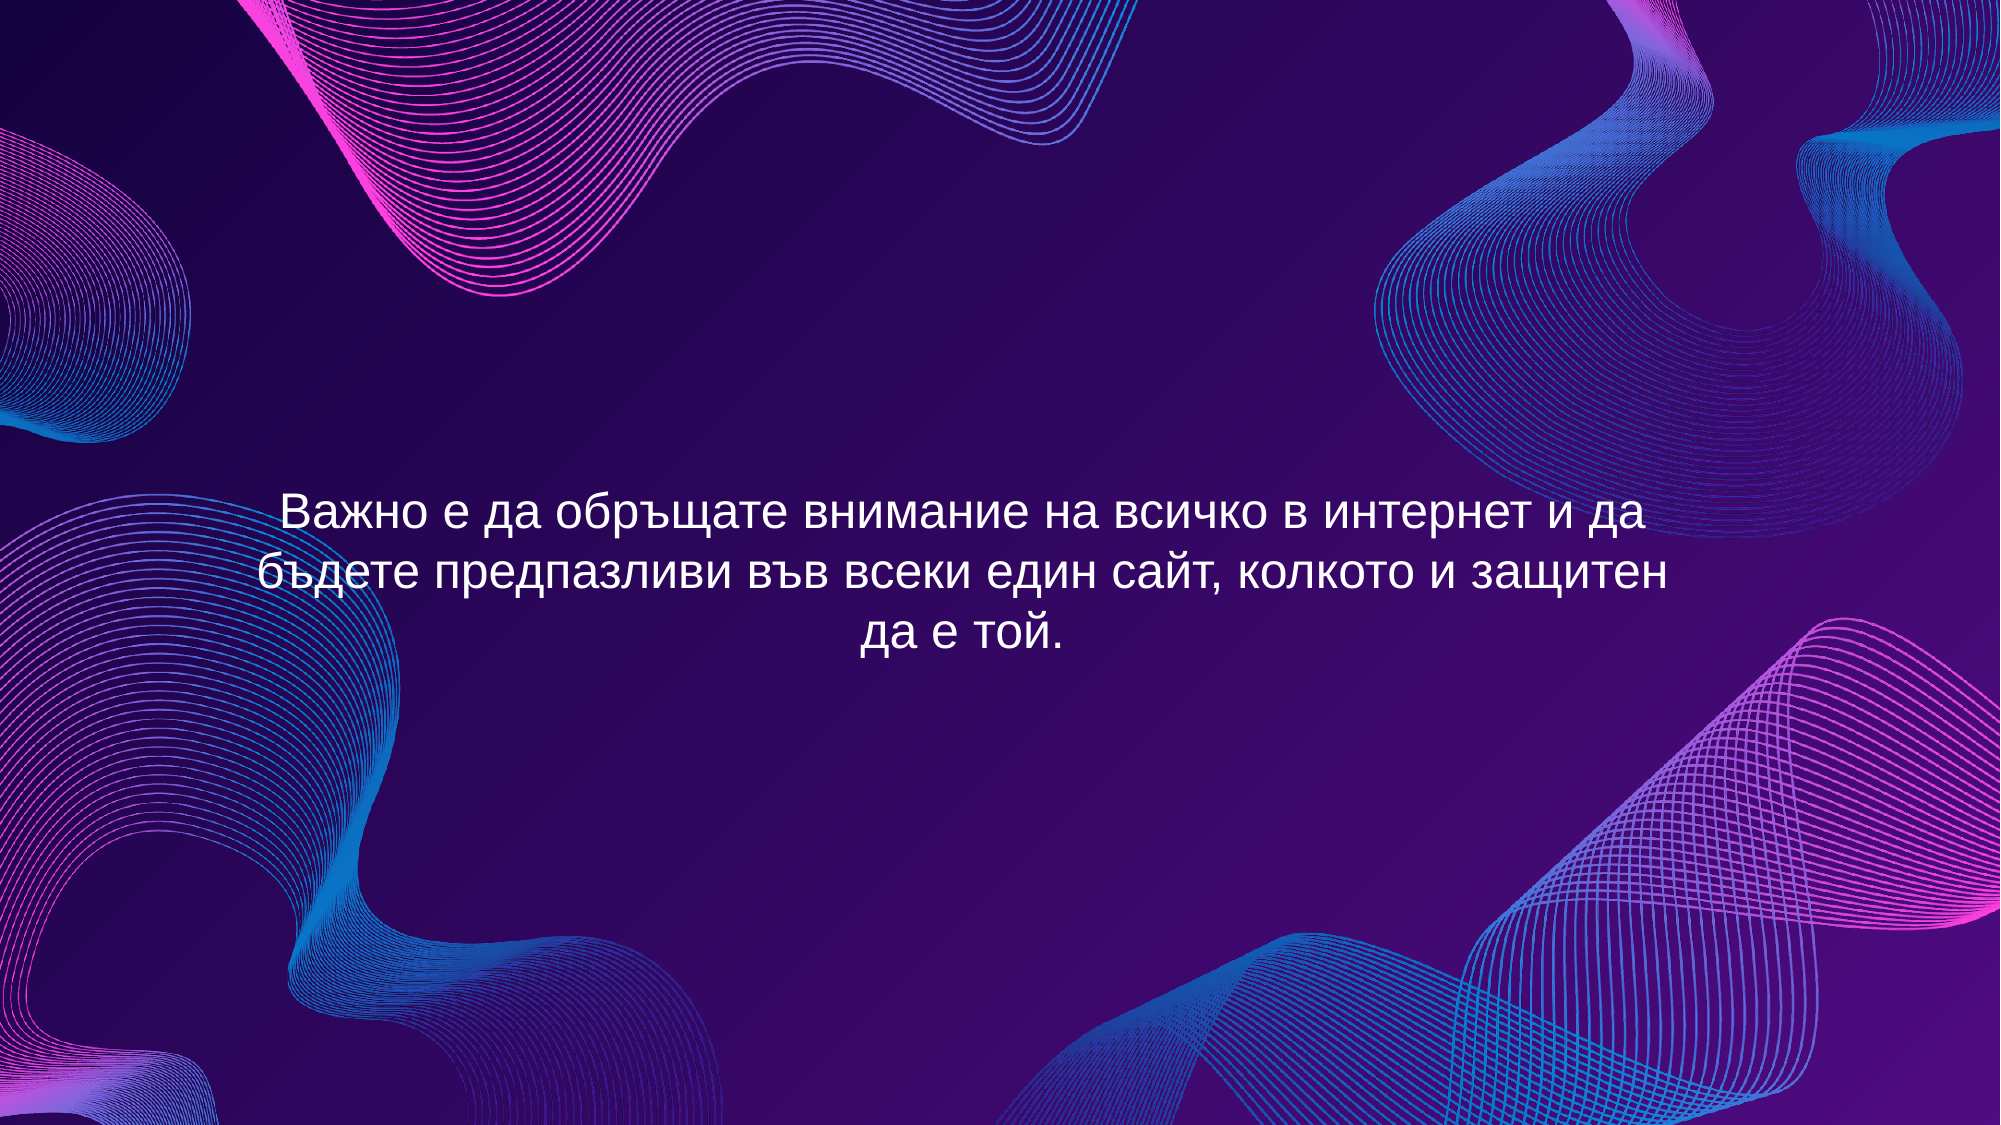

Важно е да обръщате внимание на всичко в интернет и да бъдете предпазливи във всеки един сайт, колкото и защитен да е той.